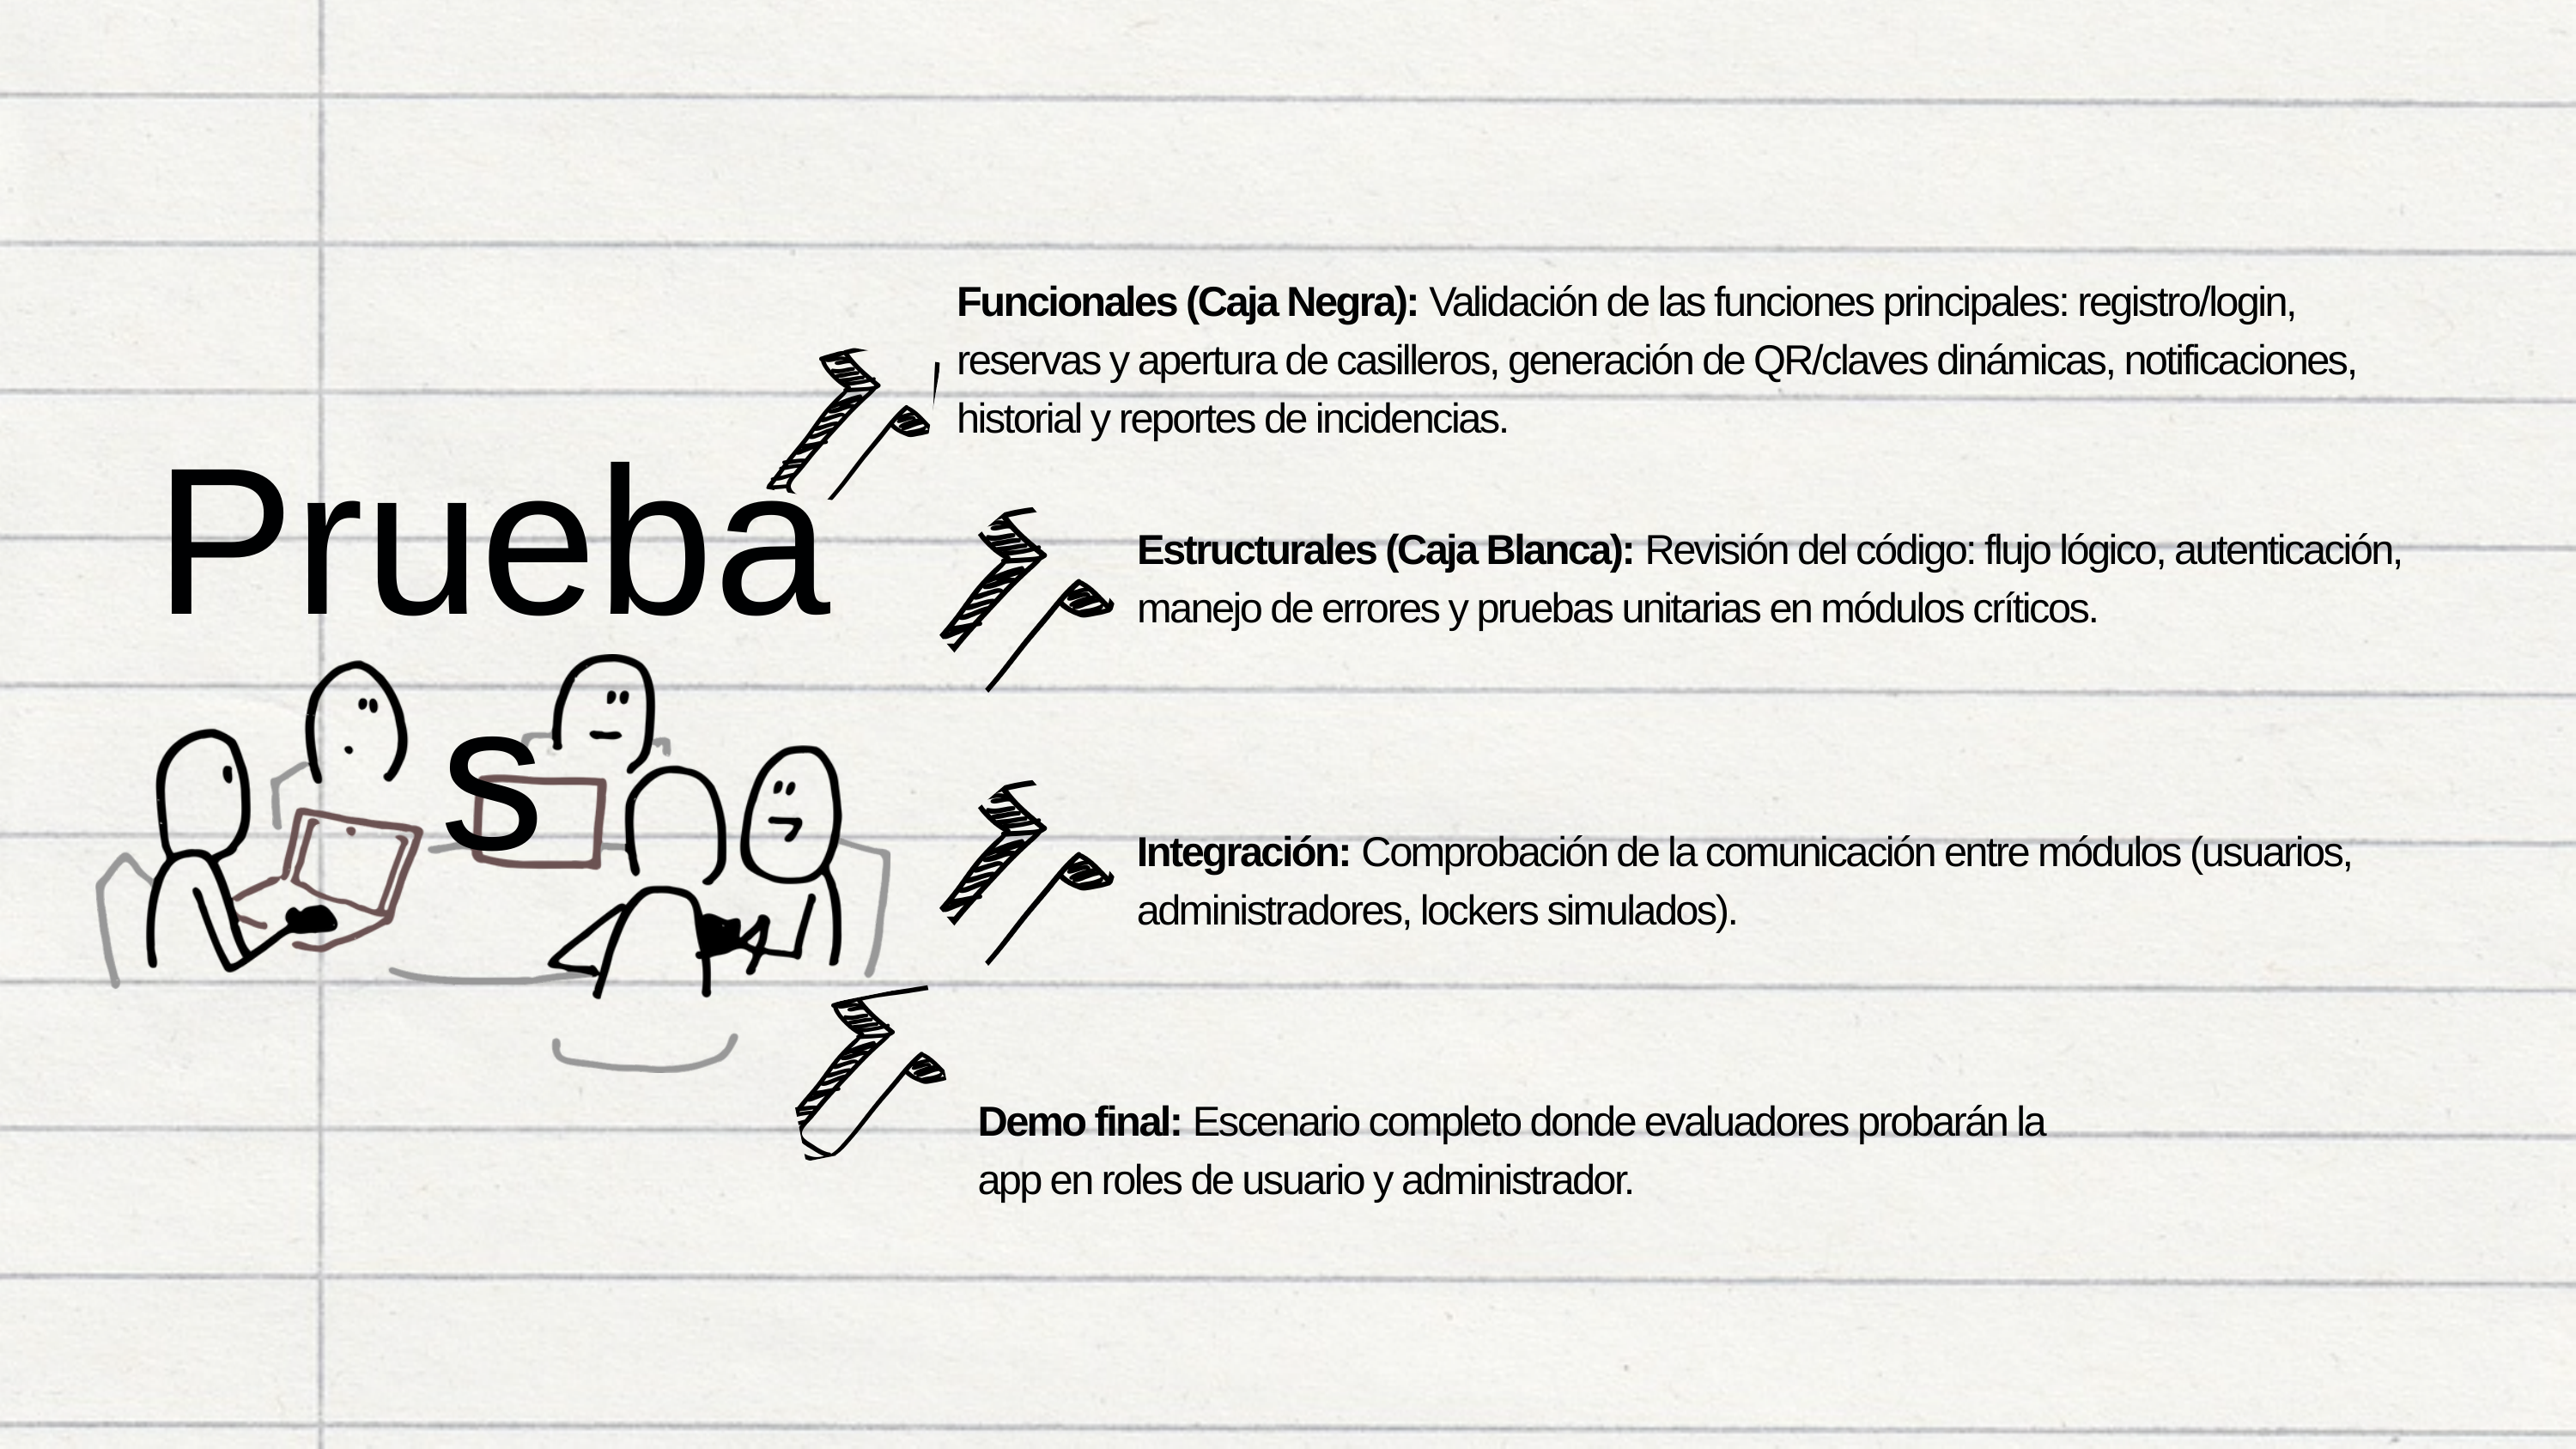

Funcionales (Caja Negra): Validación de las funciones principales: registro/login, reservas y apertura de casilleros, generación de QR/claves dinámicas, notificaciones, historial y reportes de incidencias.

Pruebas
Estructurales (Caja Blanca): Revisión del código: flujo lógico, autenticación, manejo de errores y pruebas unitarias en módulos críticos.

Integración: Comprobación de la comunicación entre módulos (usuarios, administradores, lockers simulados).

Demo final: Escenario completo donde evaluadores probarán la app en roles de usuario y administrador.